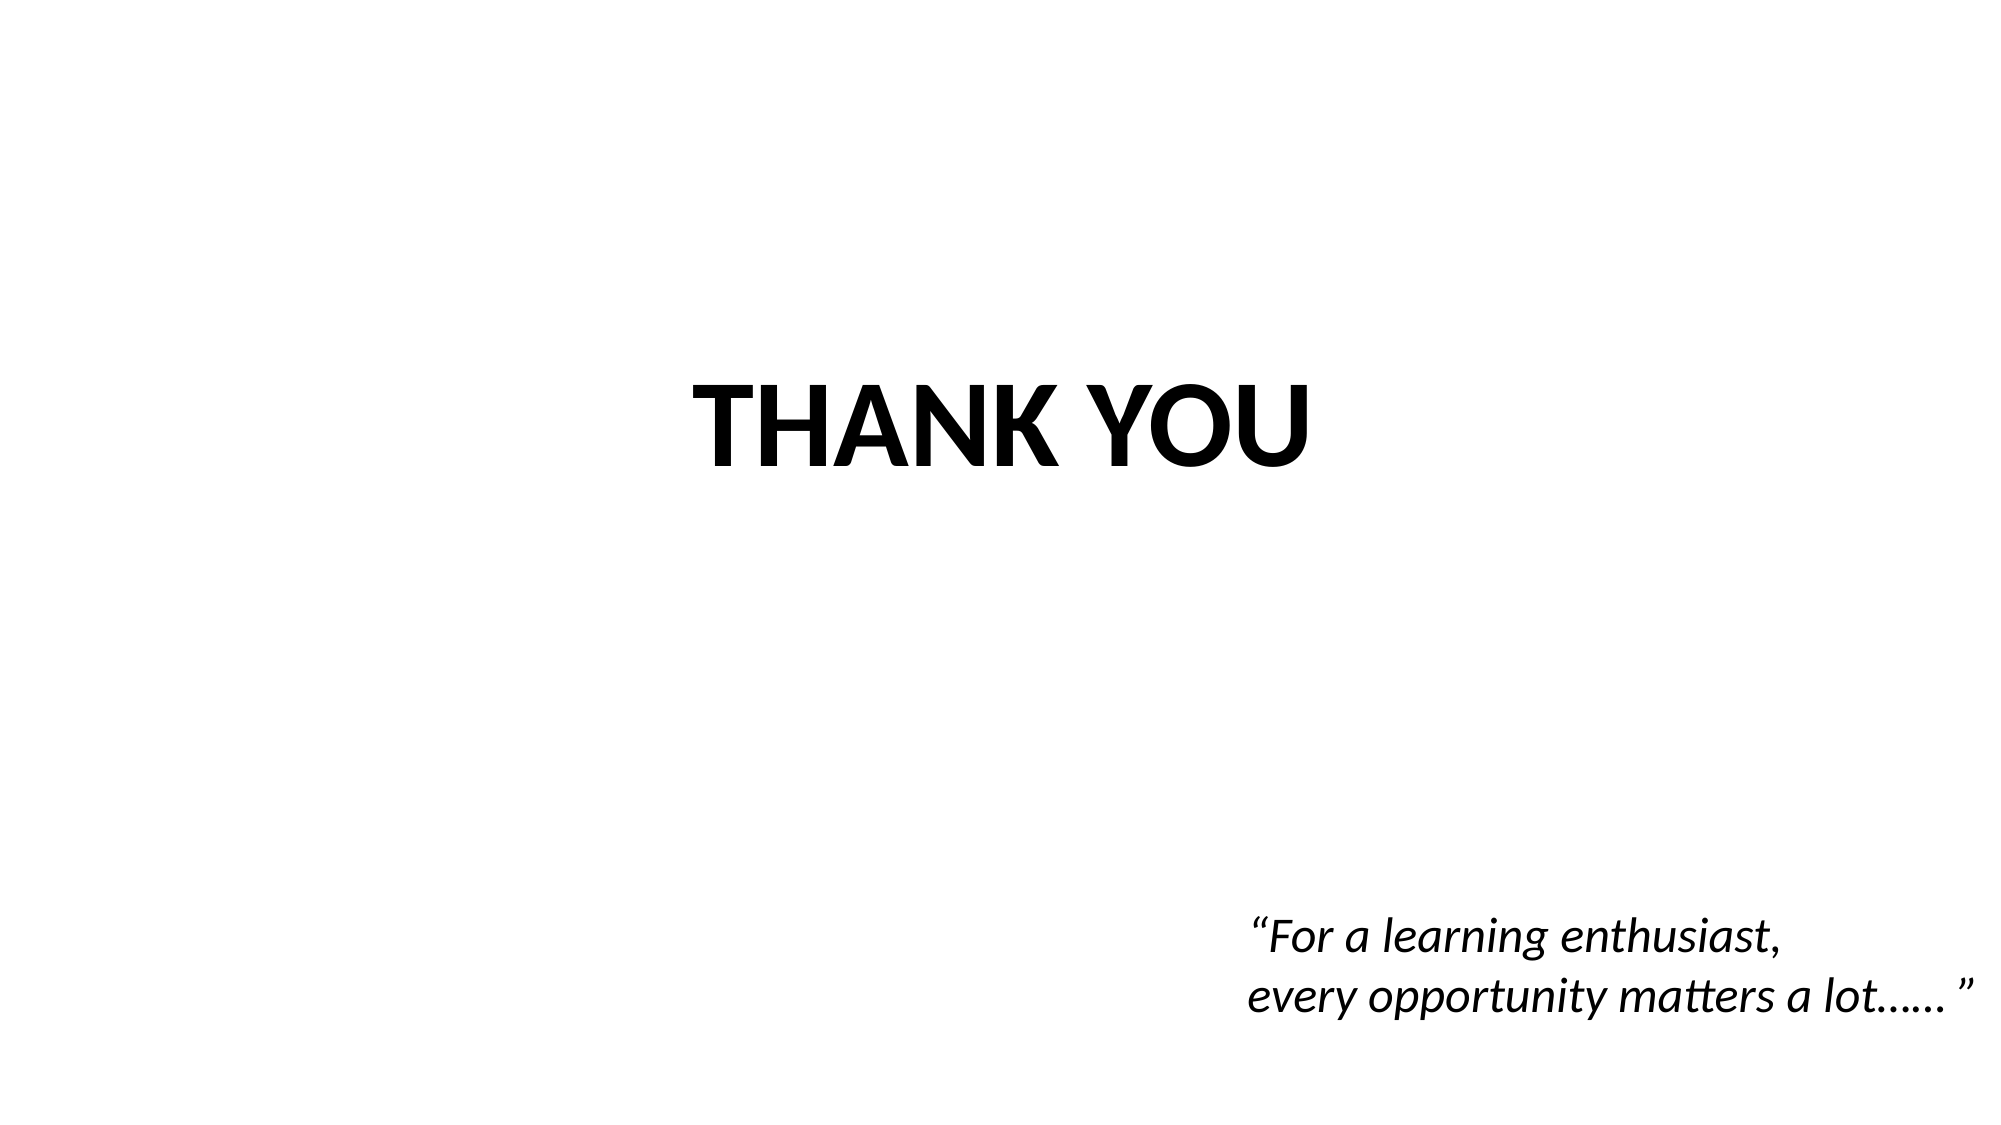

THANK YOU
“For a learning enthusiast,
every opportunity matters a lot…… ”